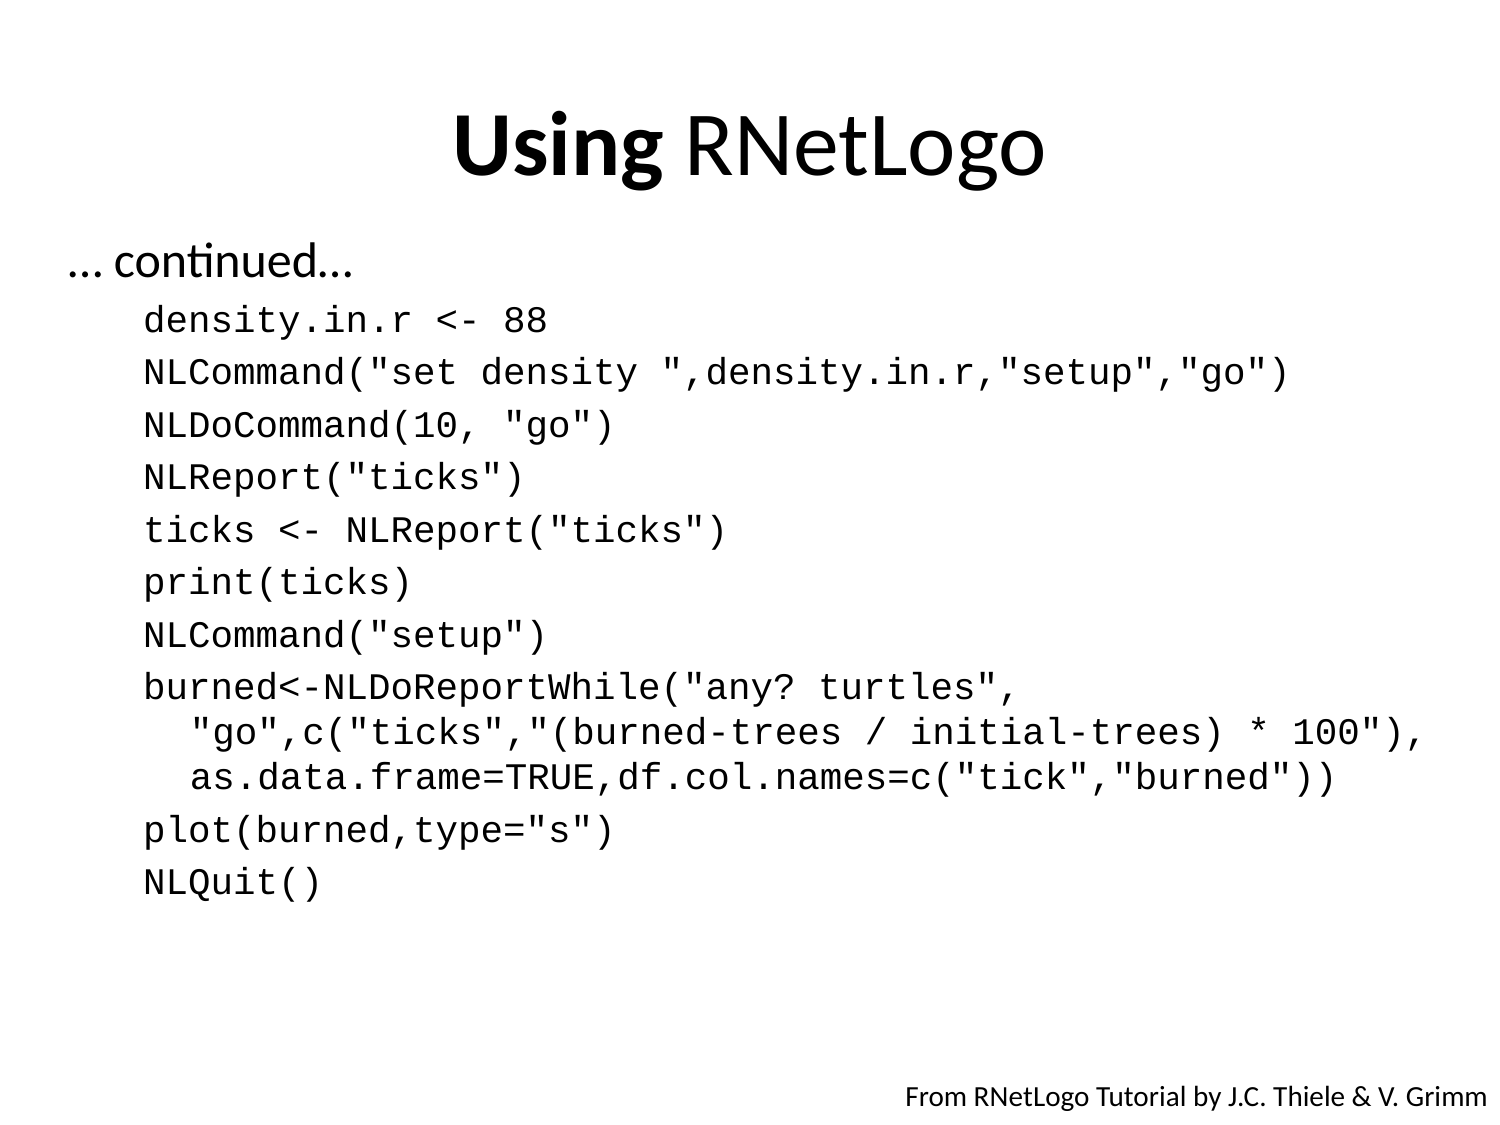

# Using RNetLogo
… continued…
density.in.r <- 88
NLCommand("set density ",density.in.r,"setup","go")
NLDoCommand(10, "go")
NLReport("ticks")
ticks <- NLReport("ticks")
print(ticks)
NLCommand("setup")
burned<-NLDoReportWhile("any? turtles", "go",c("ticks","(burned-trees / initial-trees) * 100"), as.data.frame=TRUE,df.col.names=c("tick","burned"))
plot(burned,type="s")
NLQuit()

From RNetLogo Tutorial by J.C. Thiele & V. Grimm